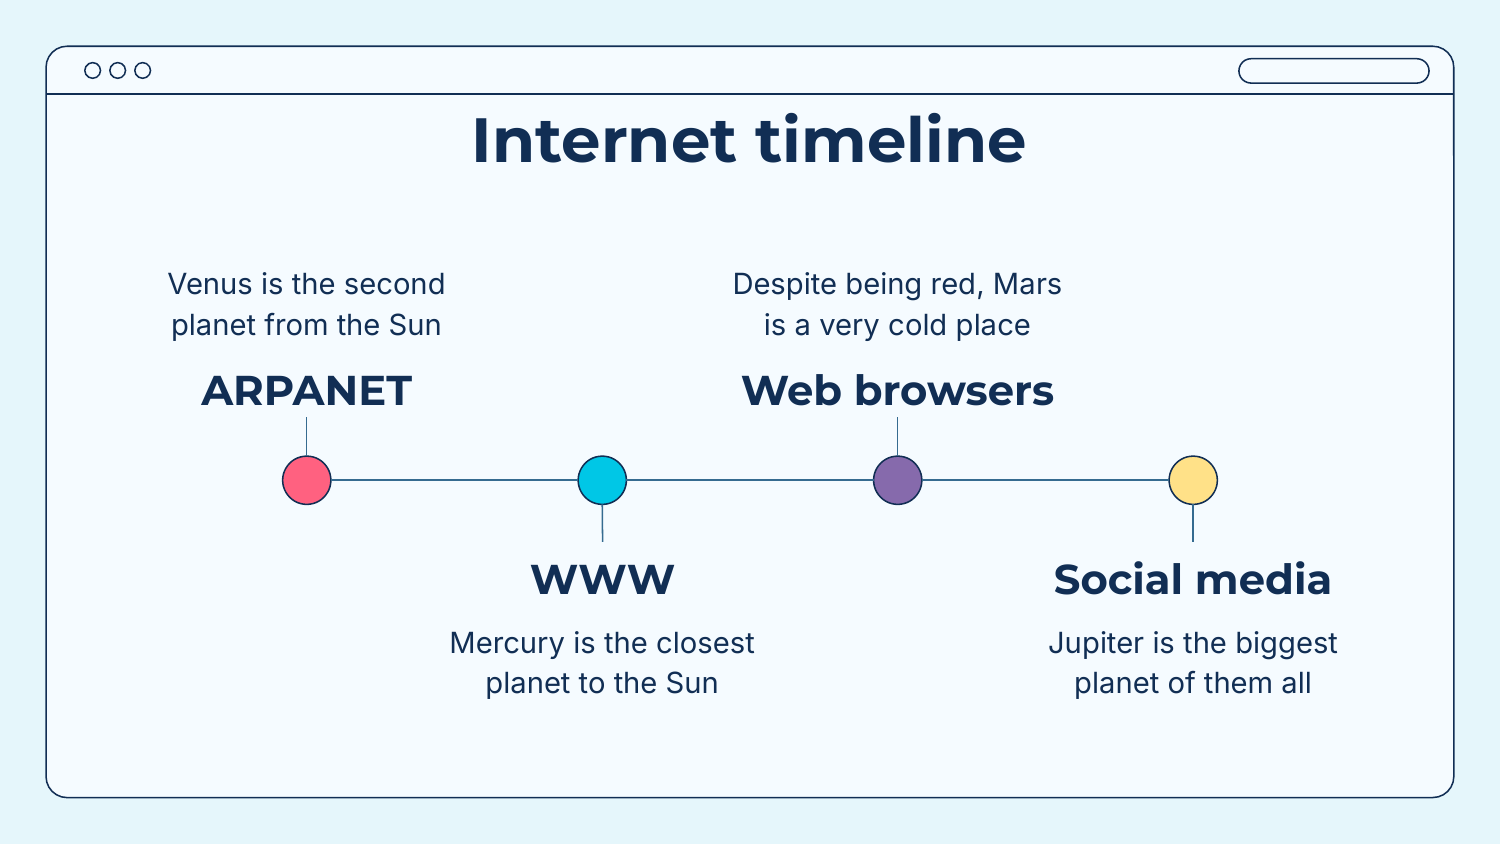

# Internet timeline
Venus is the second planet from the Sun
Despite being red, Mars is a very cold place
ARPANET
Web browsers

WWW
Social media
Mercury is the closest planet to the Sun
Jupiter is the biggest planet of them all